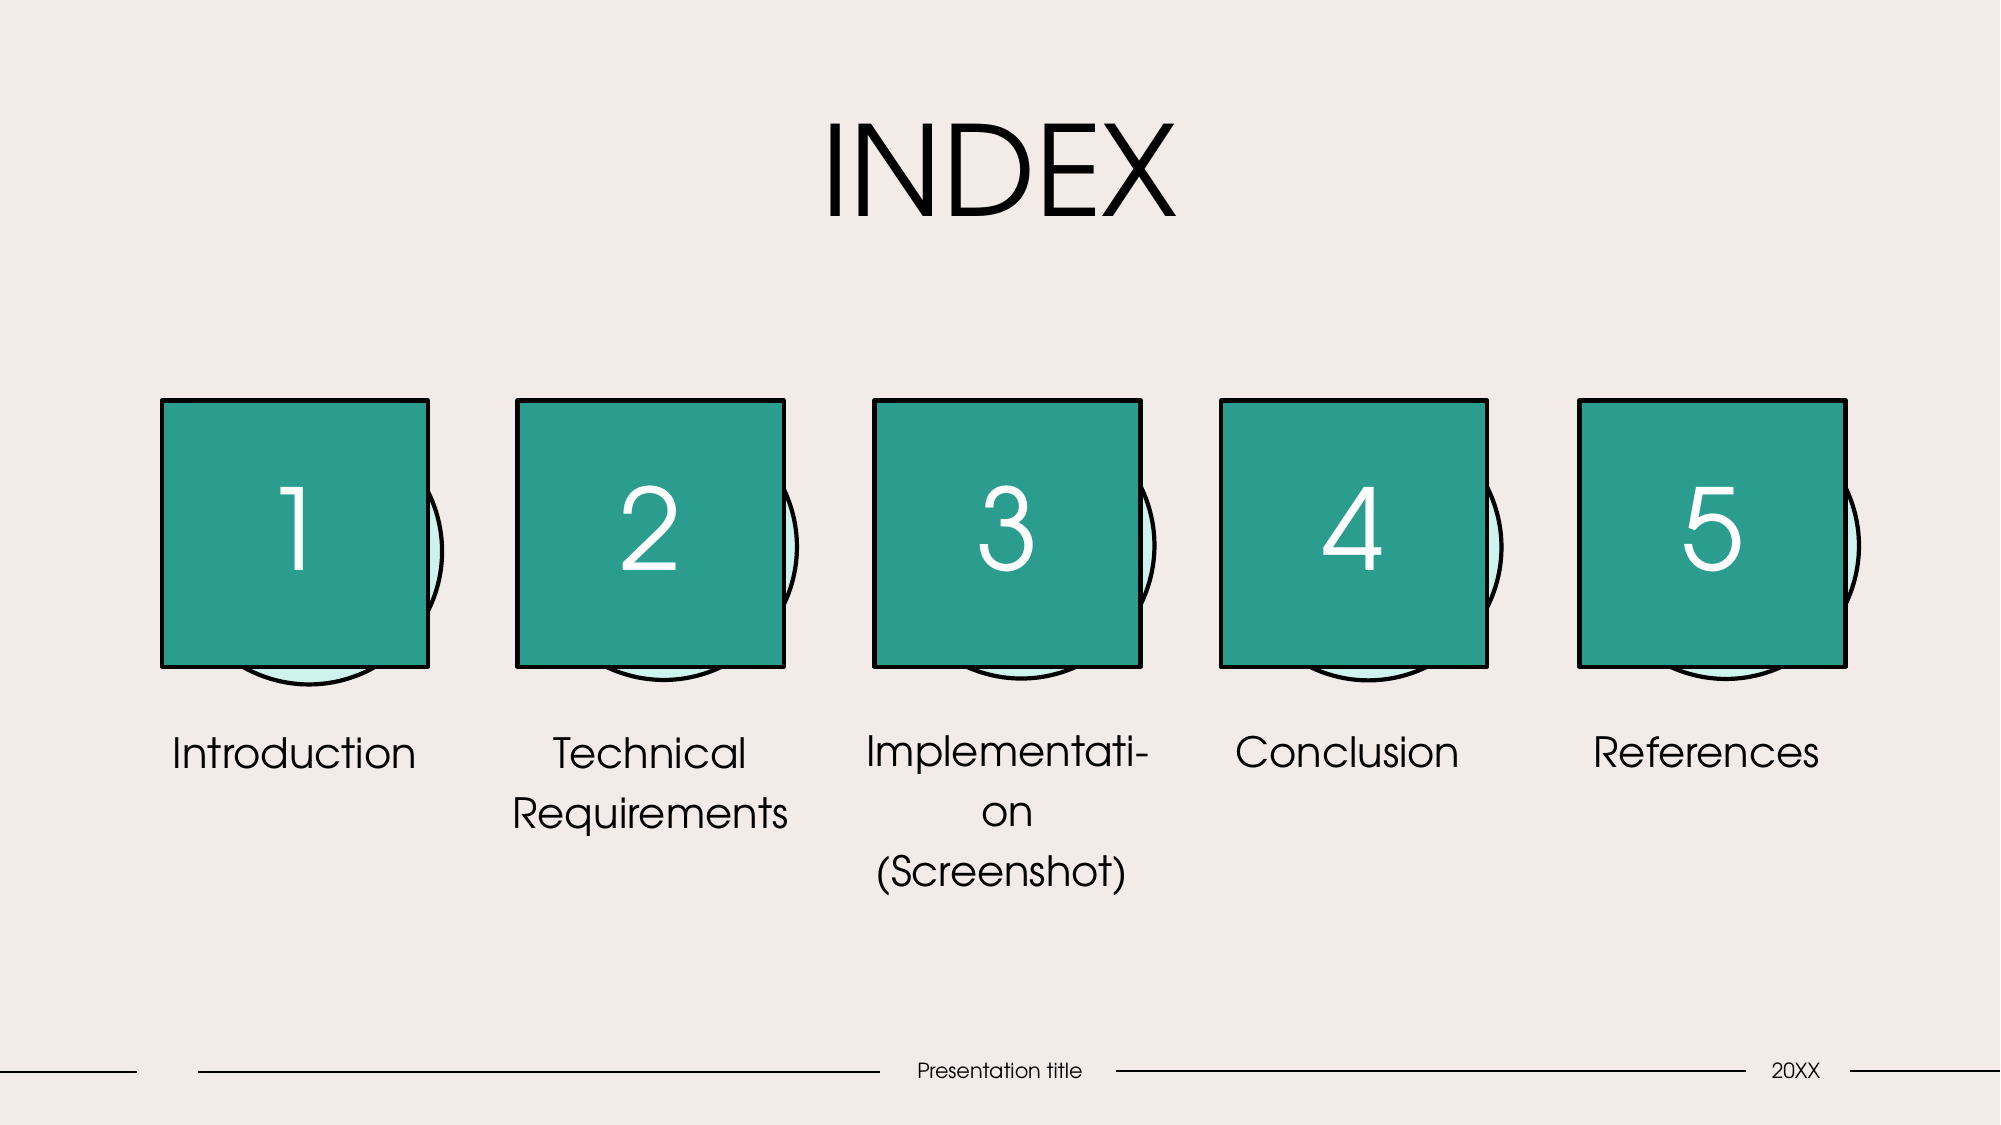

# INDEX
1
2
3
4
5
Implementati-on
(Screenshot)

Conclusion

References

Introduction

Technical Requirements
Presentation title
20XX